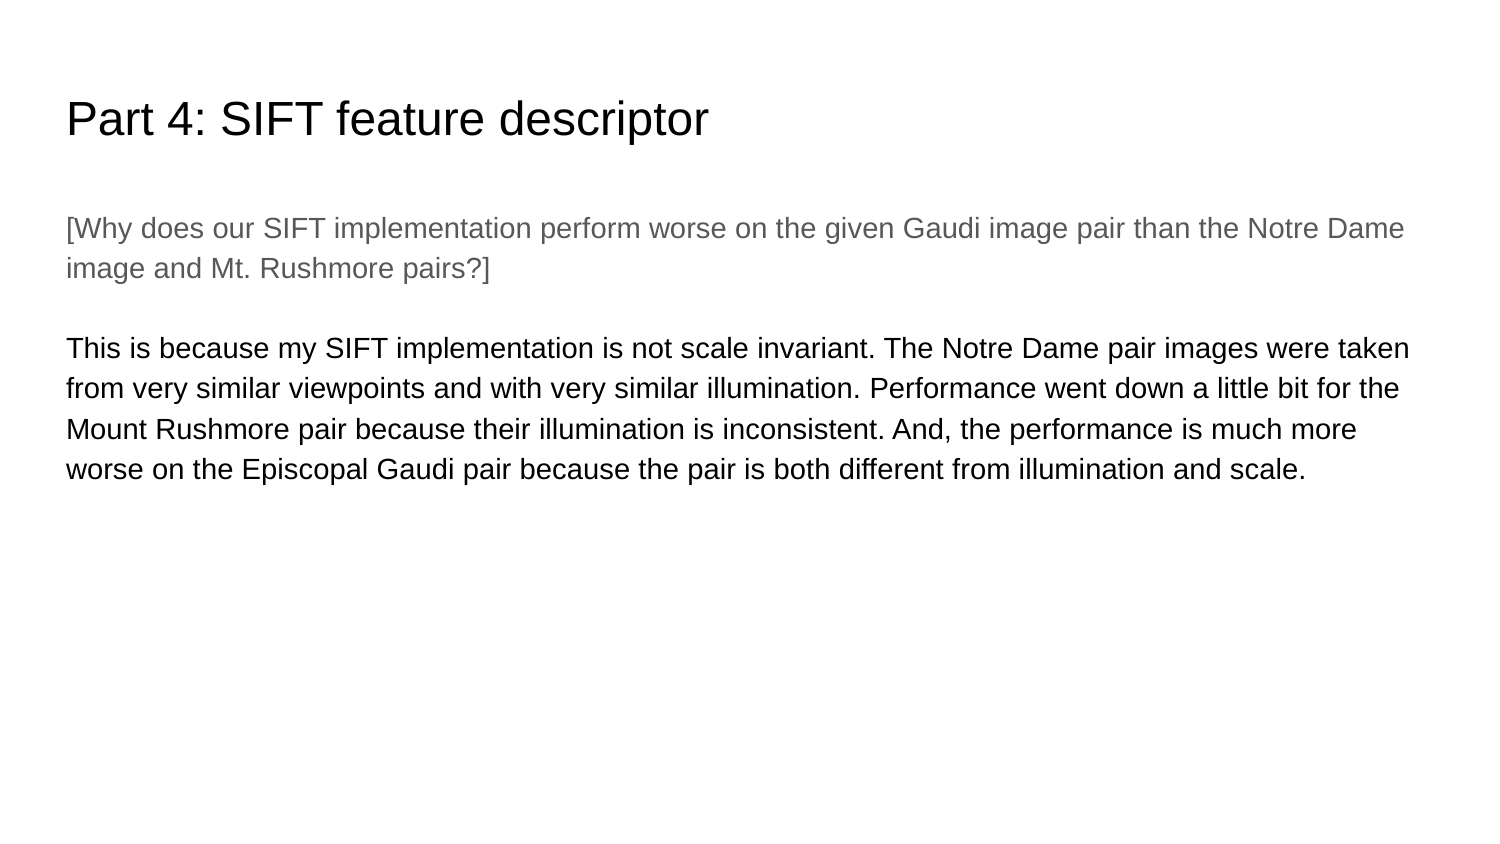

# Part 4: SIFT feature descriptor
[Why does our SIFT implementation perform worse on the given Gaudi image pair than the Notre Dame image and Mt. Rushmore pairs?]

This is because my SIFT implementation is not scale invariant. The Notre Dame pair images were taken from very similar viewpoints and with very similar illumination. Performance went down a little bit for the Mount Rushmore pair because their illumination is inconsistent. And, the performance is much more worse on the Episcopal Gaudi pair because the pair is both different from illumination and scale.